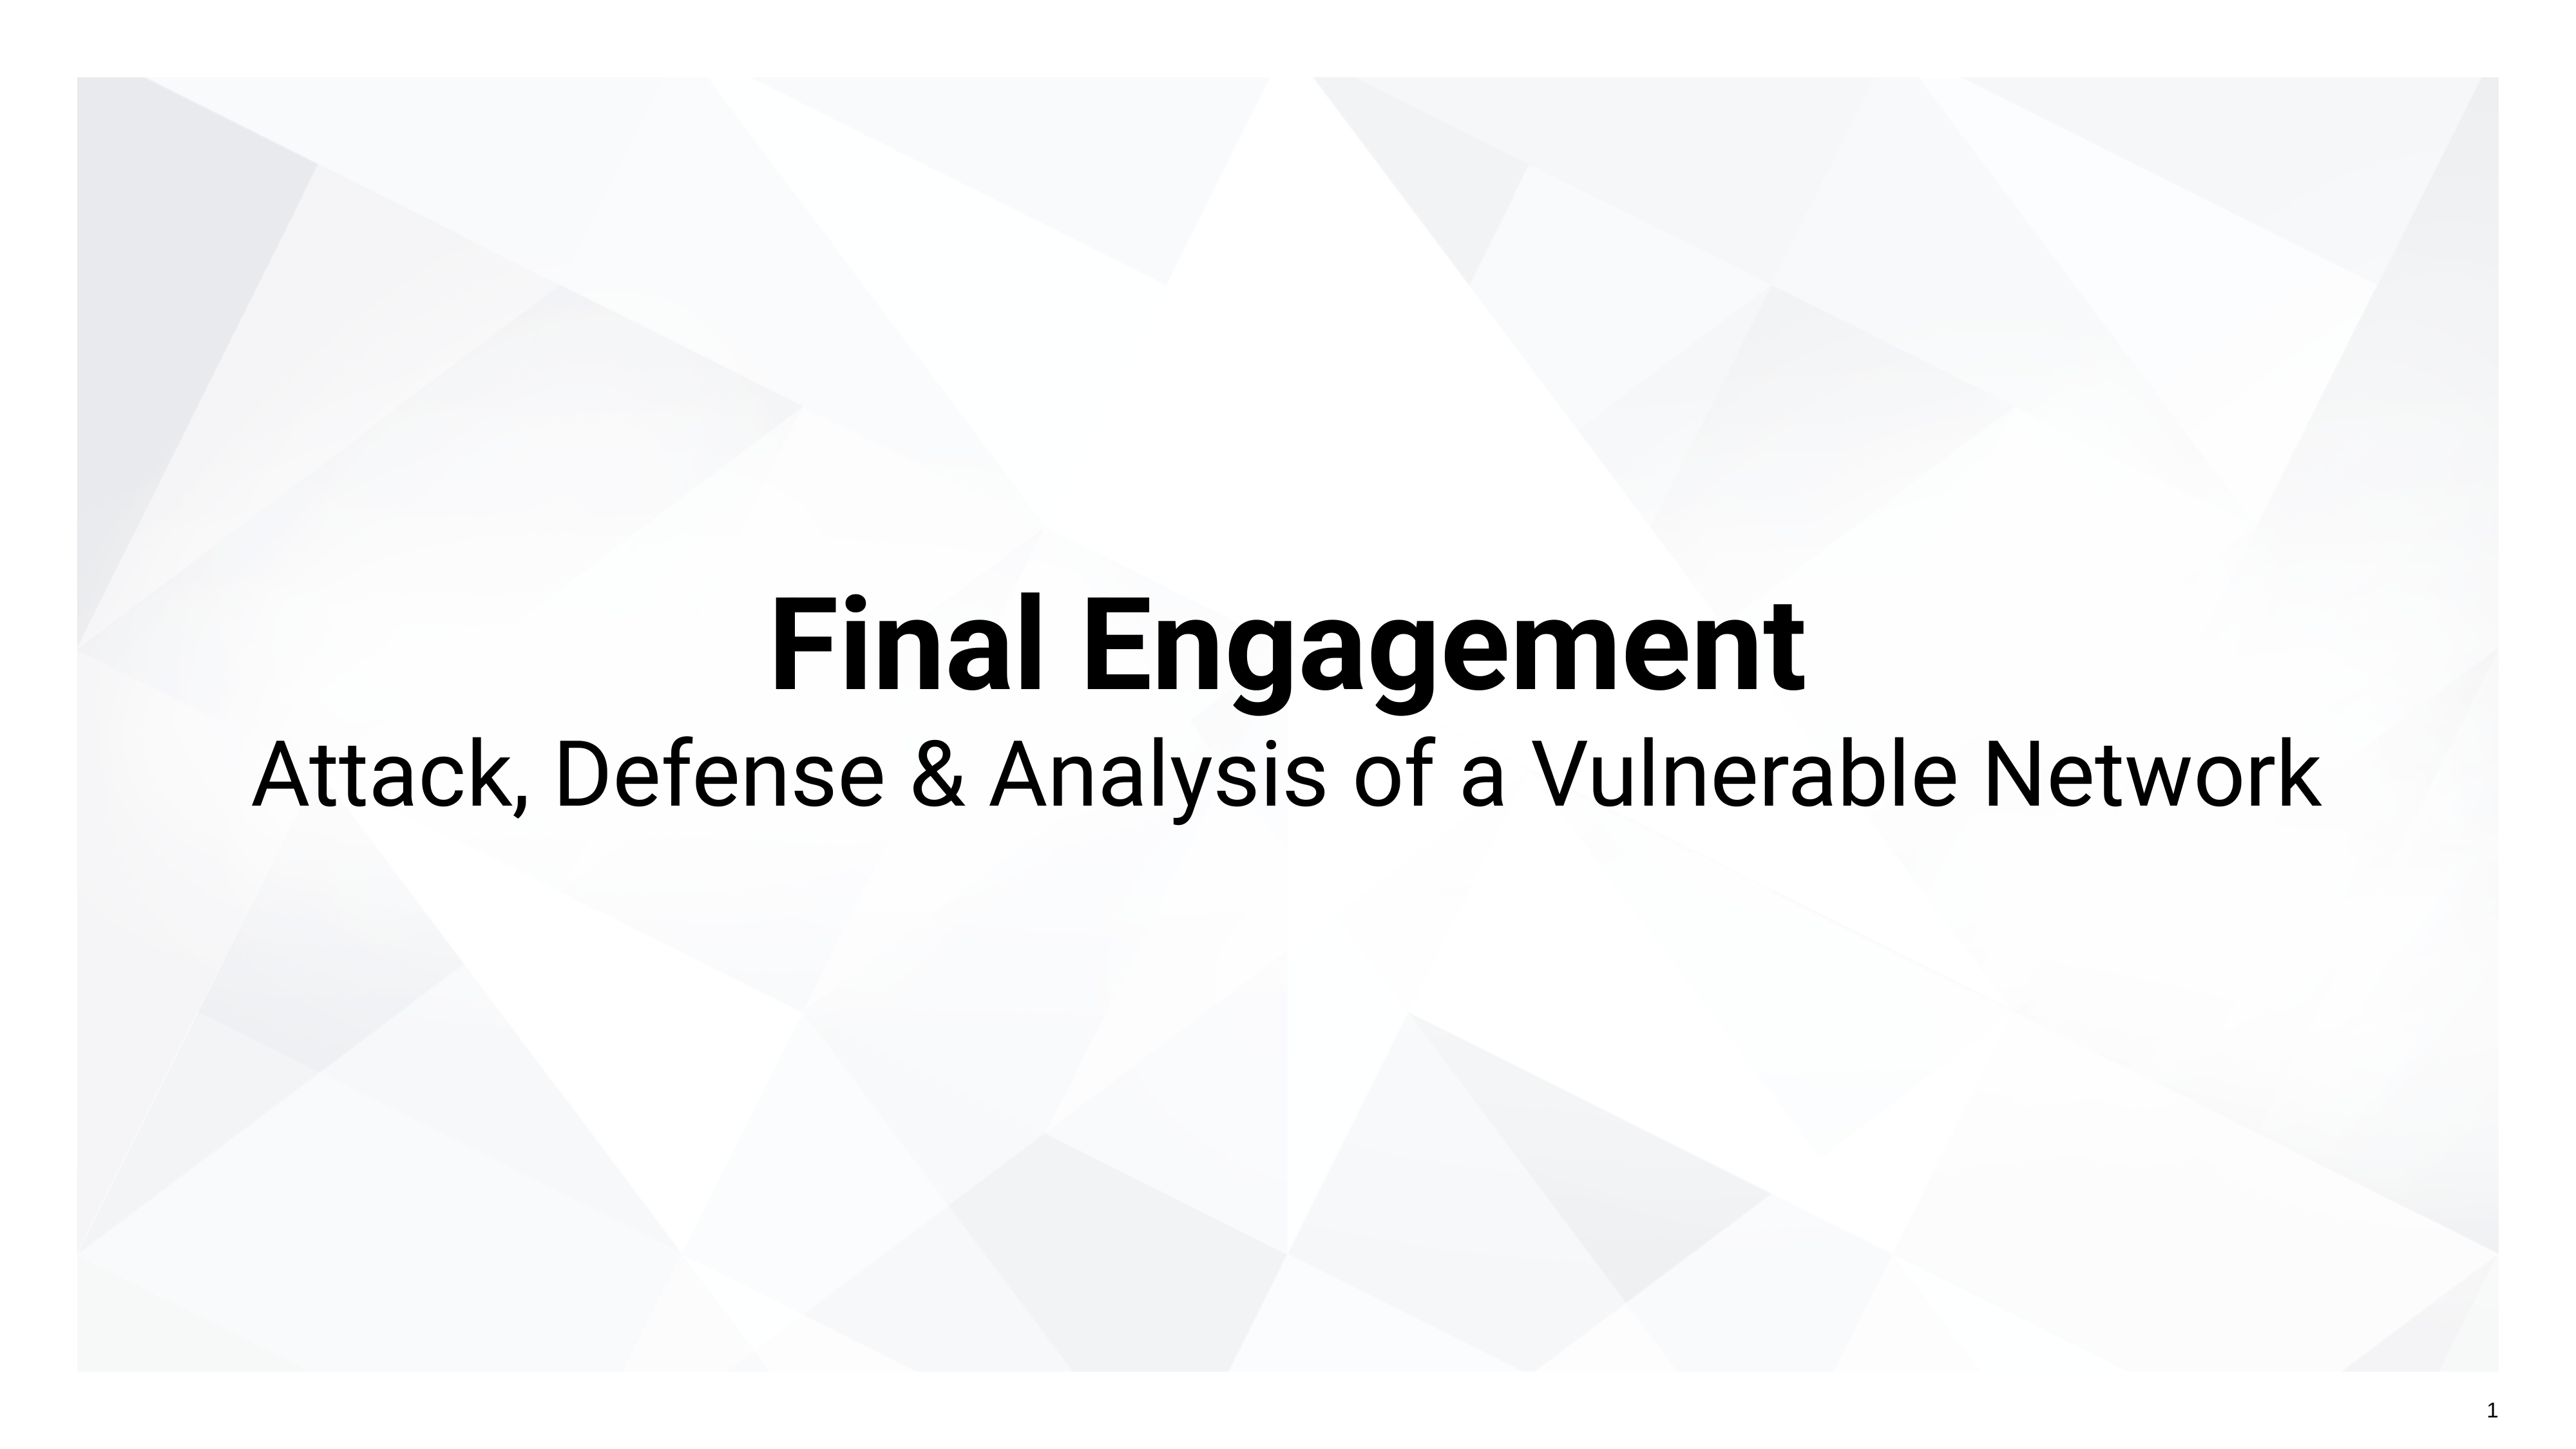

# Final Engagement
Attack, Defense & Analysis of a Vulnerable Network

1